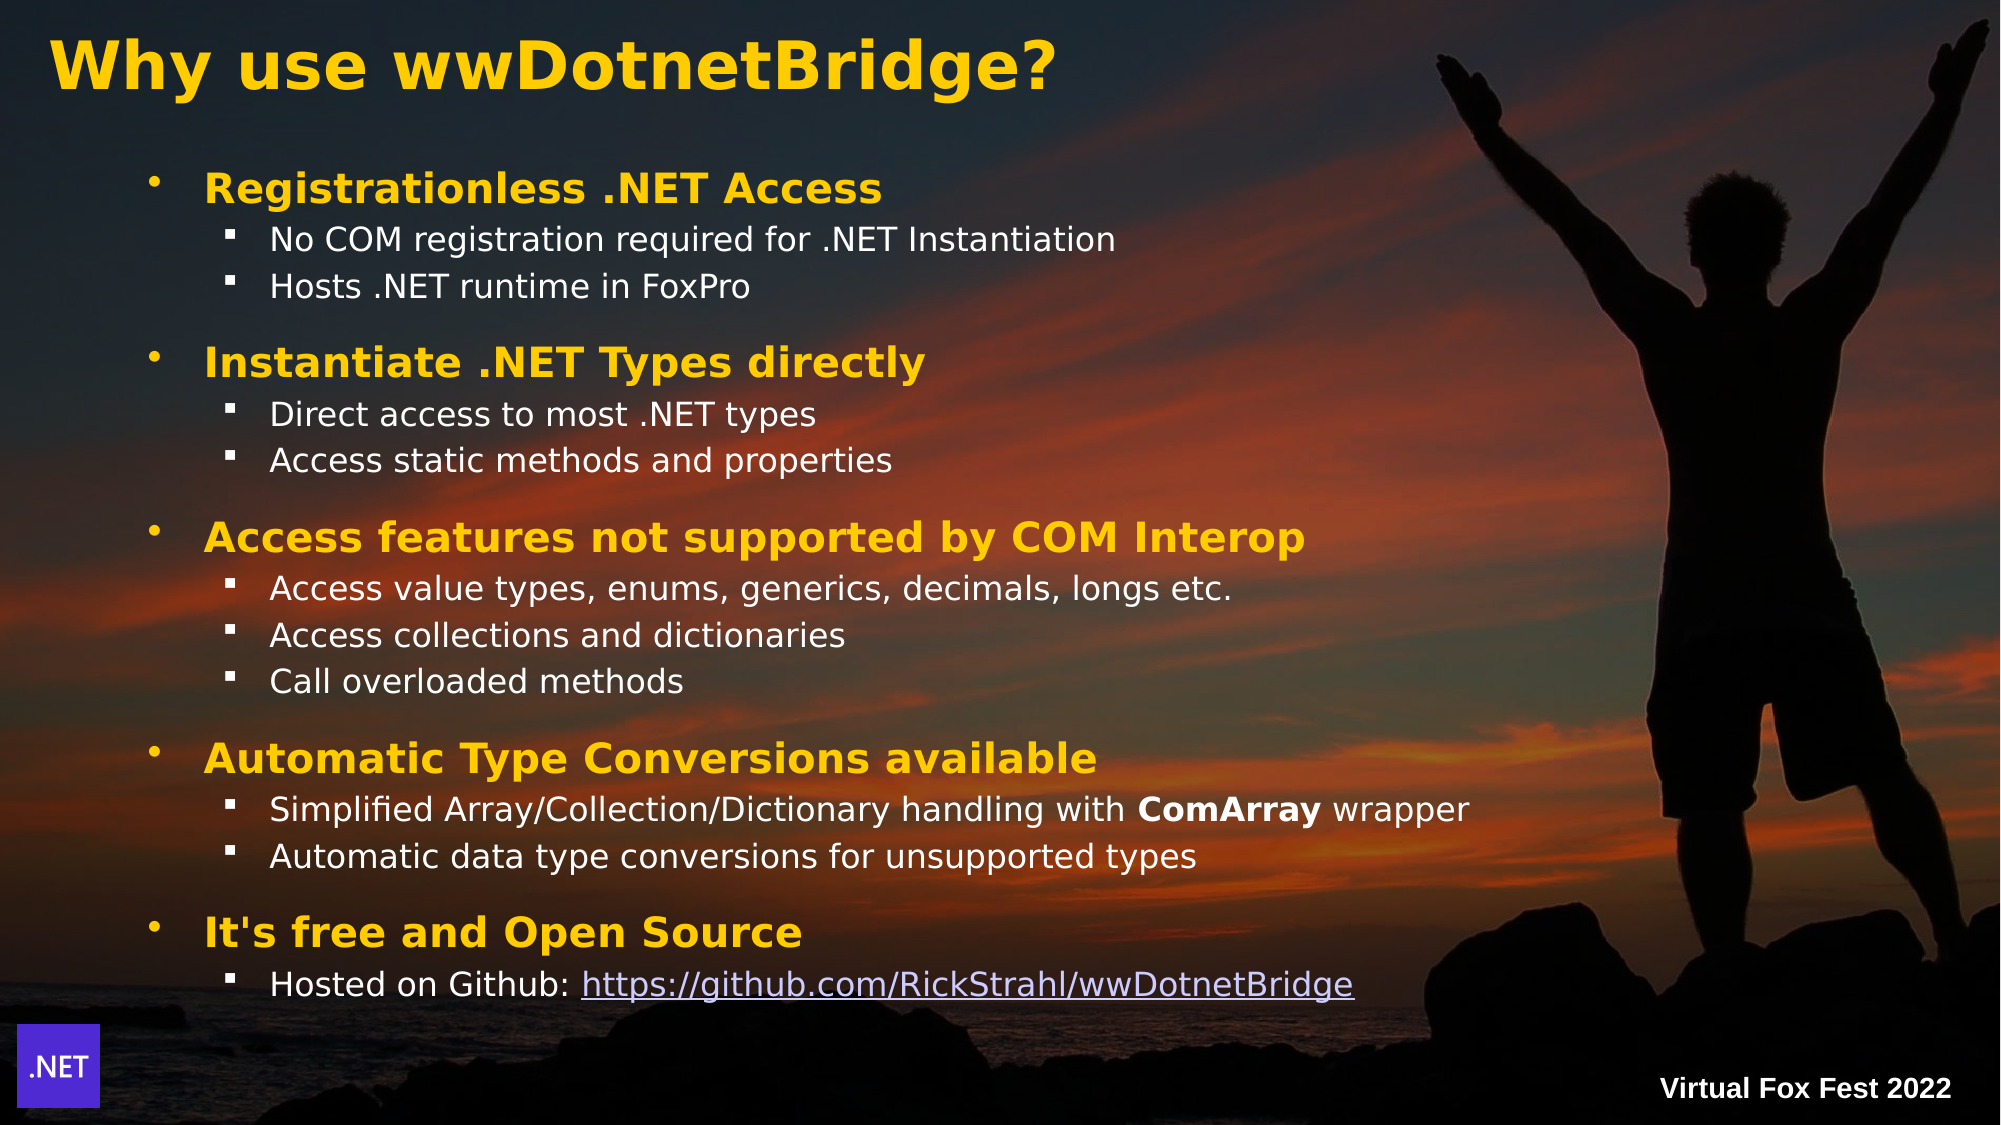

# Why use wwDotnetBridge?
Registrationless .NET Access
No COM registration required for .NET Instantiation
Hosts .NET runtime in FoxPro
Instantiate .NET Types directly
Direct access to most .NET types
Access static methods and properties
Access features not supported by COM Interop
Access value types, enums, generics, decimals, longs etc.
Access collections and dictionaries
Call overloaded methods
Automatic Type Conversions available
Simplified Array/Collection/Dictionary handling with ComArray wrapper
Automatic data type conversions for unsupported types
It's free and Open Source
Hosted on Github: https://github.com/RickStrahl/wwDotnetBridge